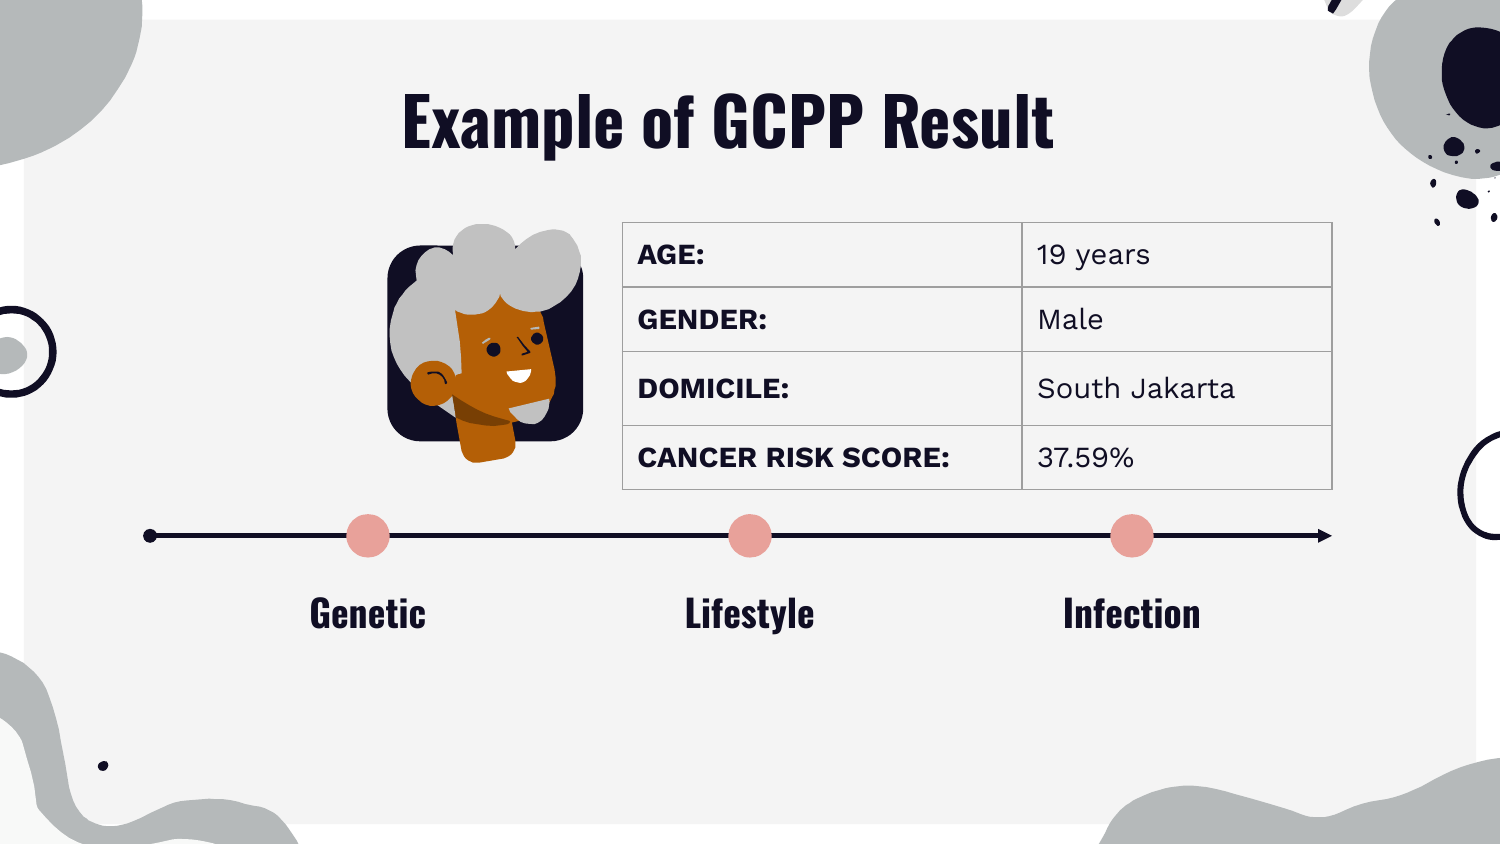

# Example of GCPP Result
| AGE: | 19 years |
| --- | --- |
| GENDER: | Male |
| DOMICILE: | South Jakarta |
| CANCER RISK SCORE: | 37.59% |

Genetic
Lifestyle
Infection